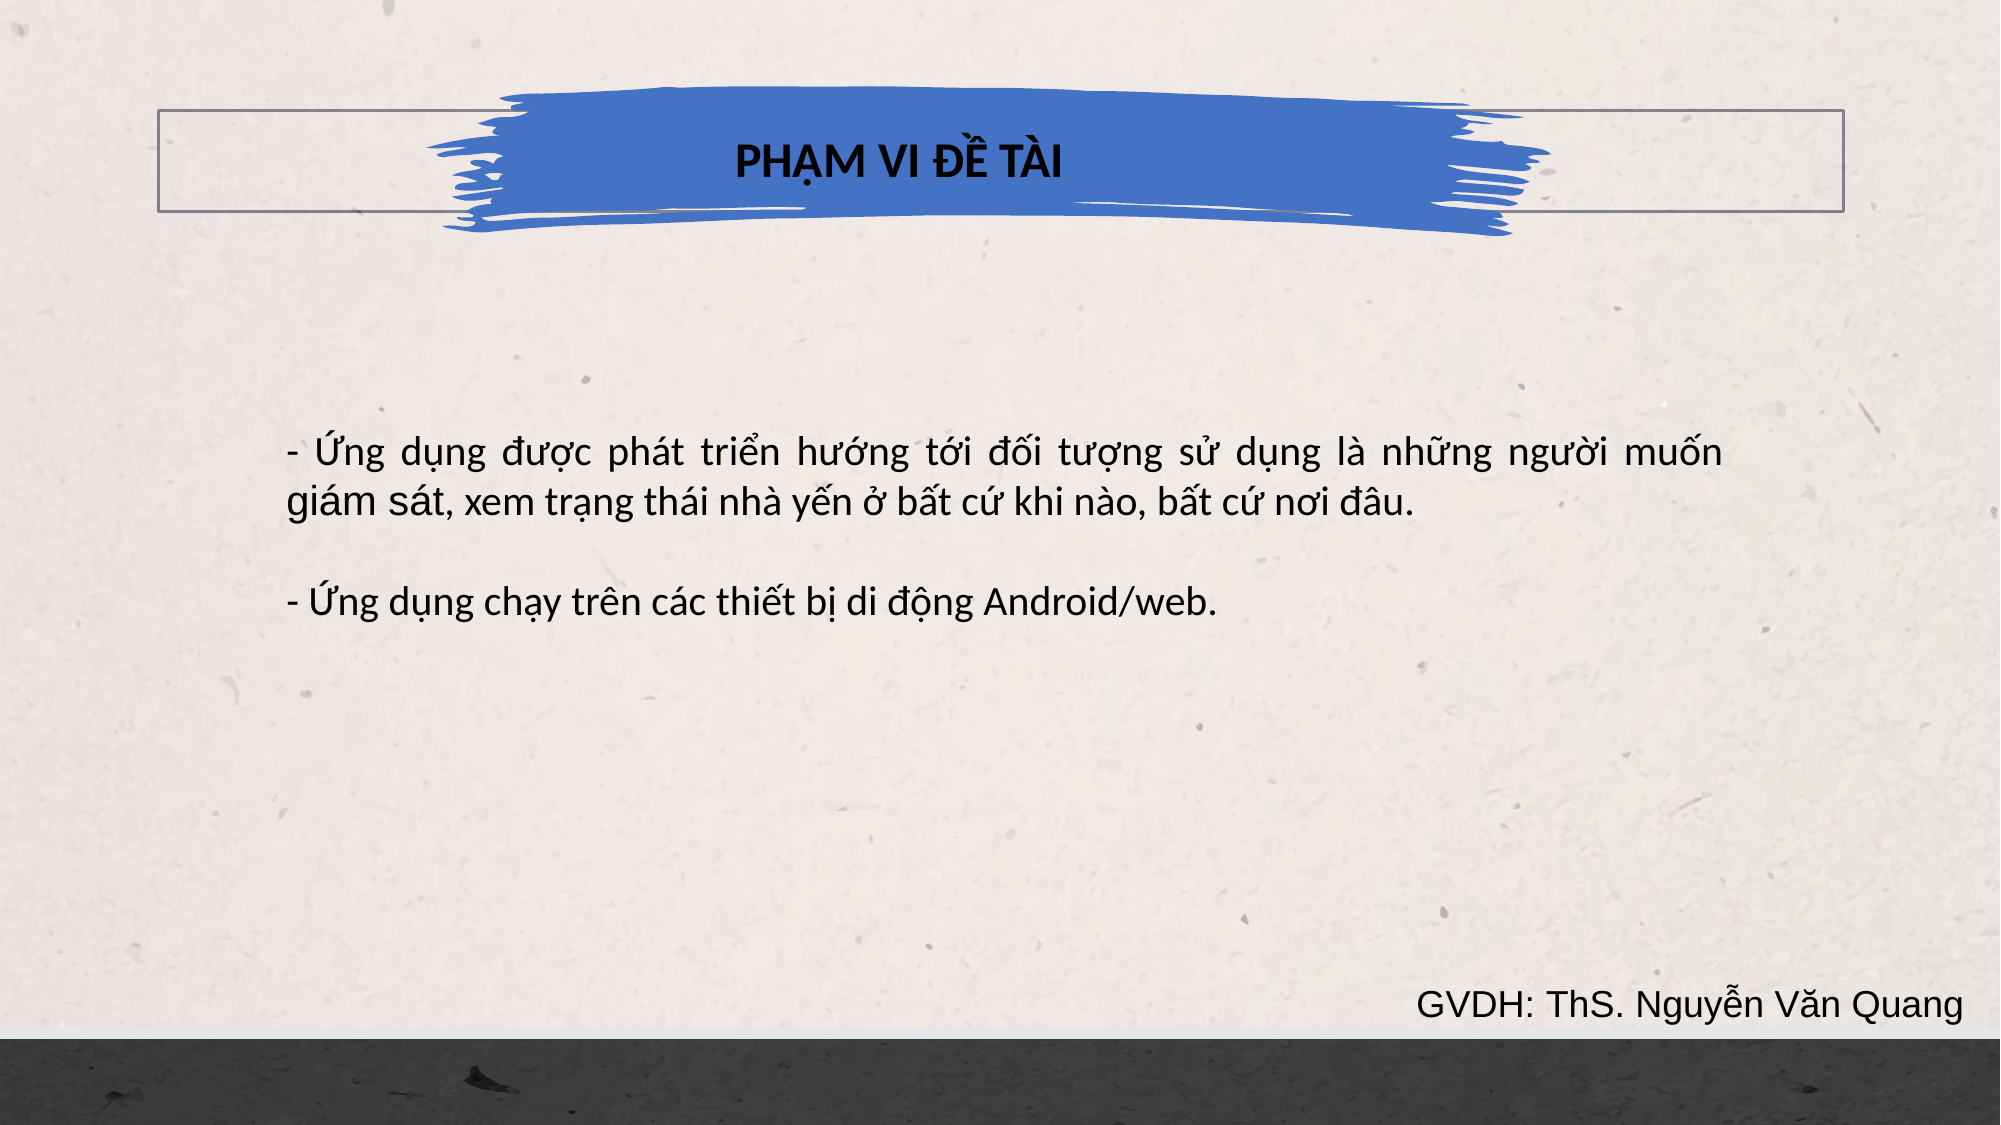

# PHẠM VI ĐỀ TÀI
- Ứng dụng được phát triển hướng tới đối tượng sử dụng là những người muốn giám sát, xem trạng thái nhà yến ở bất cứ khi nào, bất cứ nơi đâu.

- Ứng dụng chạy trên các thiết bị di động Android/web.
GVDH: ThS. Nguyễn Văn Quang